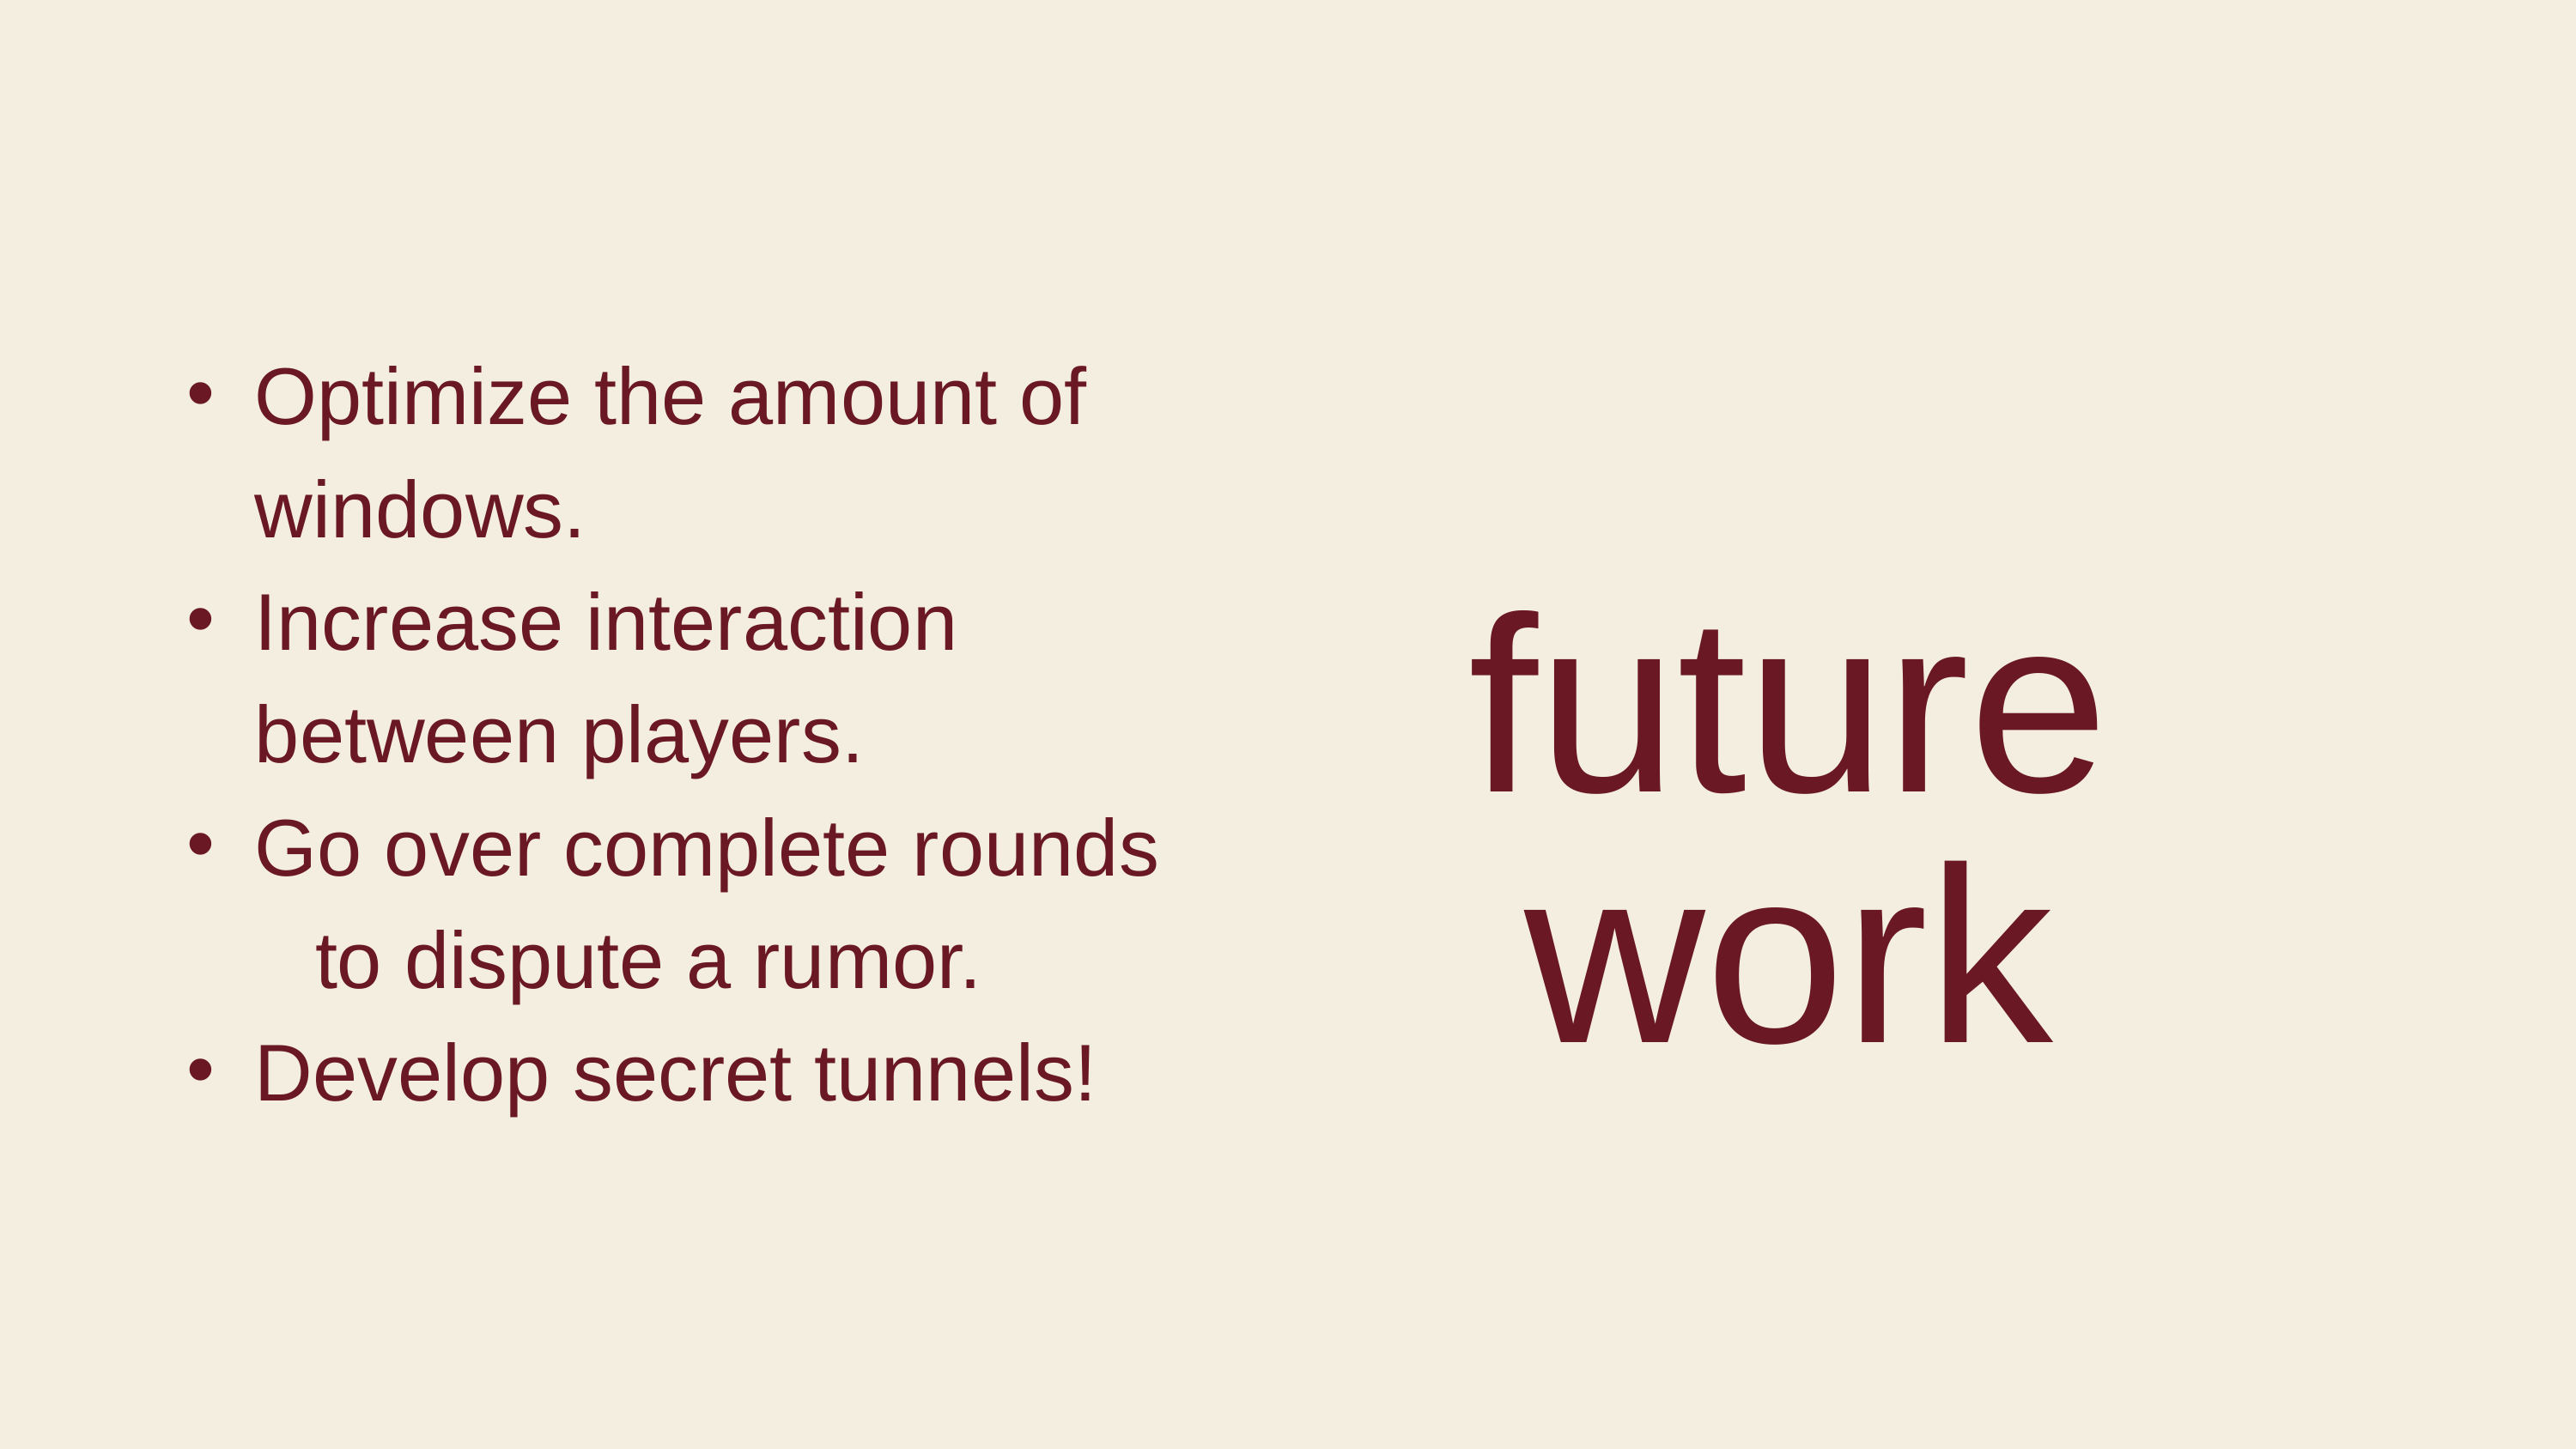

Optimize the amount of windows.
Increase interaction between players.
Go over complete rounds
	to dispute a rumor.
Develop secret tunnels!
future work